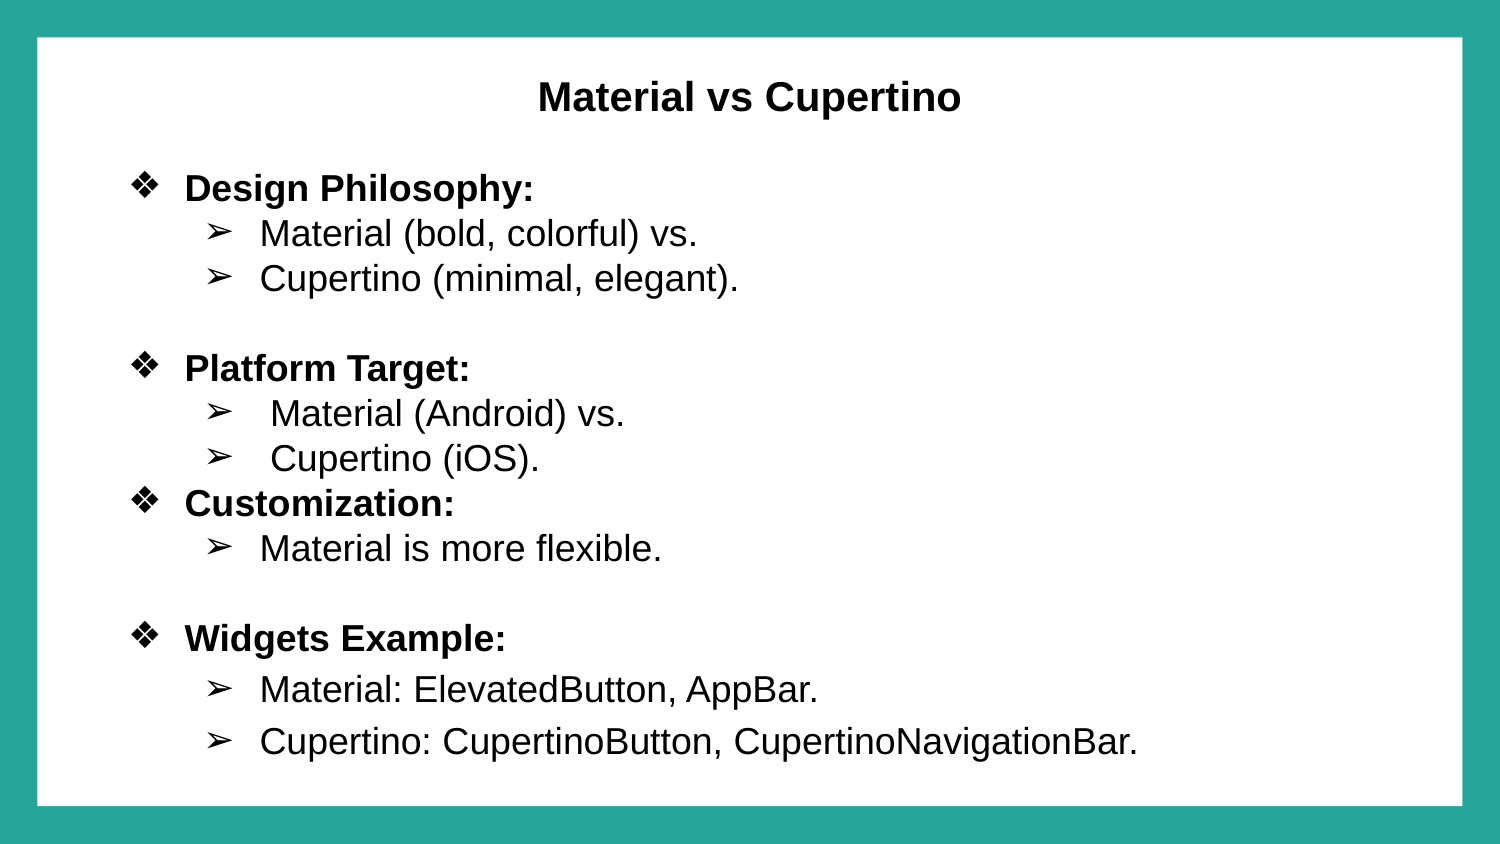

# Material vs Cupertino
Design Philosophy:
Material (bold, colorful) vs.
Cupertino (minimal, elegant).

Platform Target:
 Material (Android) vs.
 Cupertino (iOS).
Customization:
Material is more flexible.

Widgets Example:
Material: ElevatedButton, AppBar.
Cupertino: CupertinoButton, CupertinoNavigationBar.